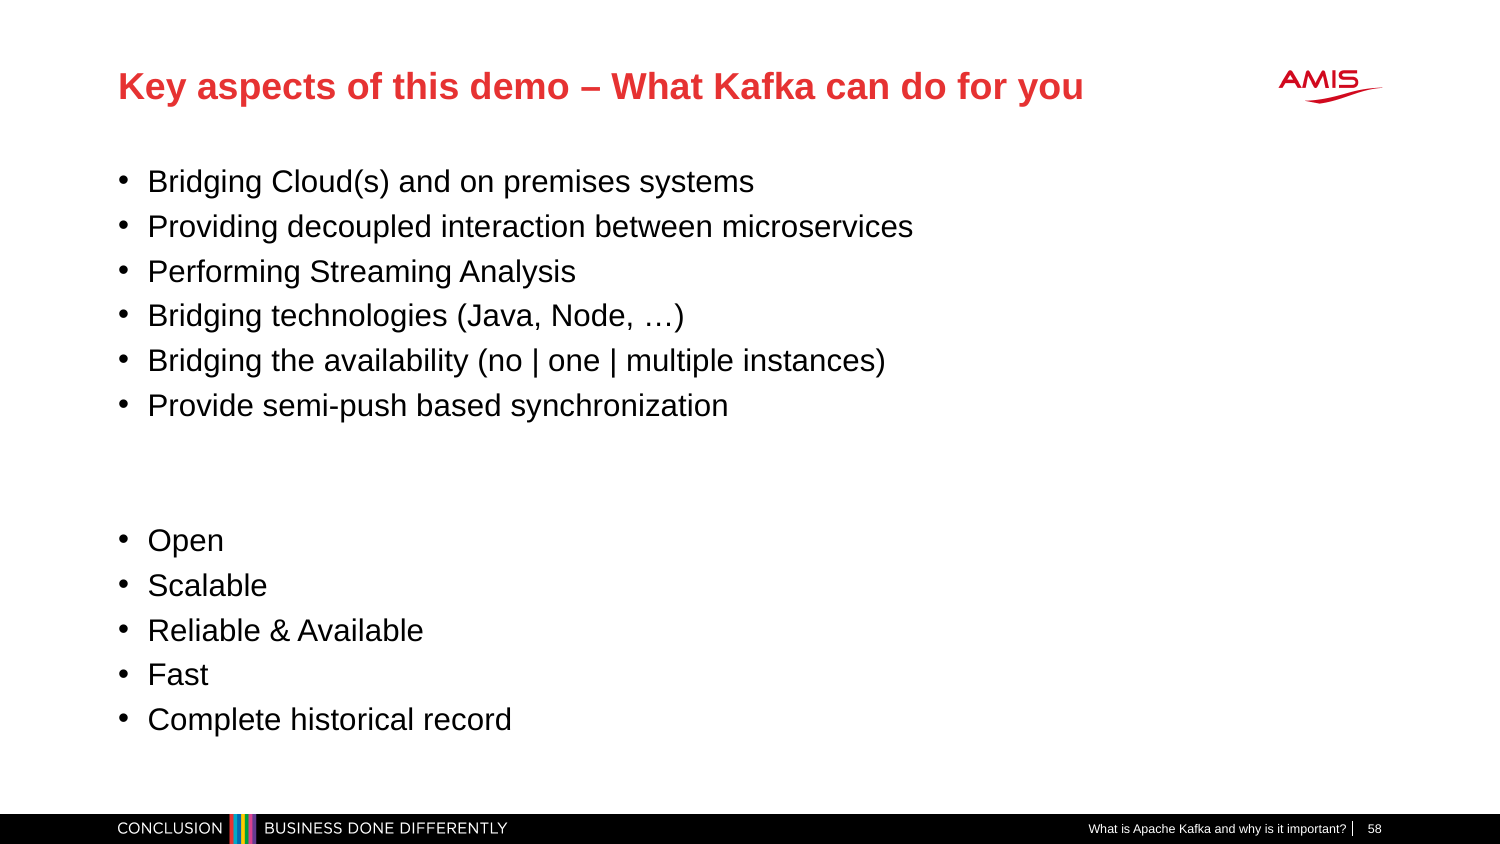

# Key aspects of this demo – What Kafka can do for you
Bridging Cloud(s) and on premises systems
Providing decoupled interaction between microservices
Performing Streaming Analysis
Bridging technologies (Java, Node, …)
Bridging the availability (no | one | multiple instances)
Provide semi-push based synchronization

Open
Scalable
Reliable & Available
Fast
Complete historical record
What is Apache Kafka and why is it important?
58